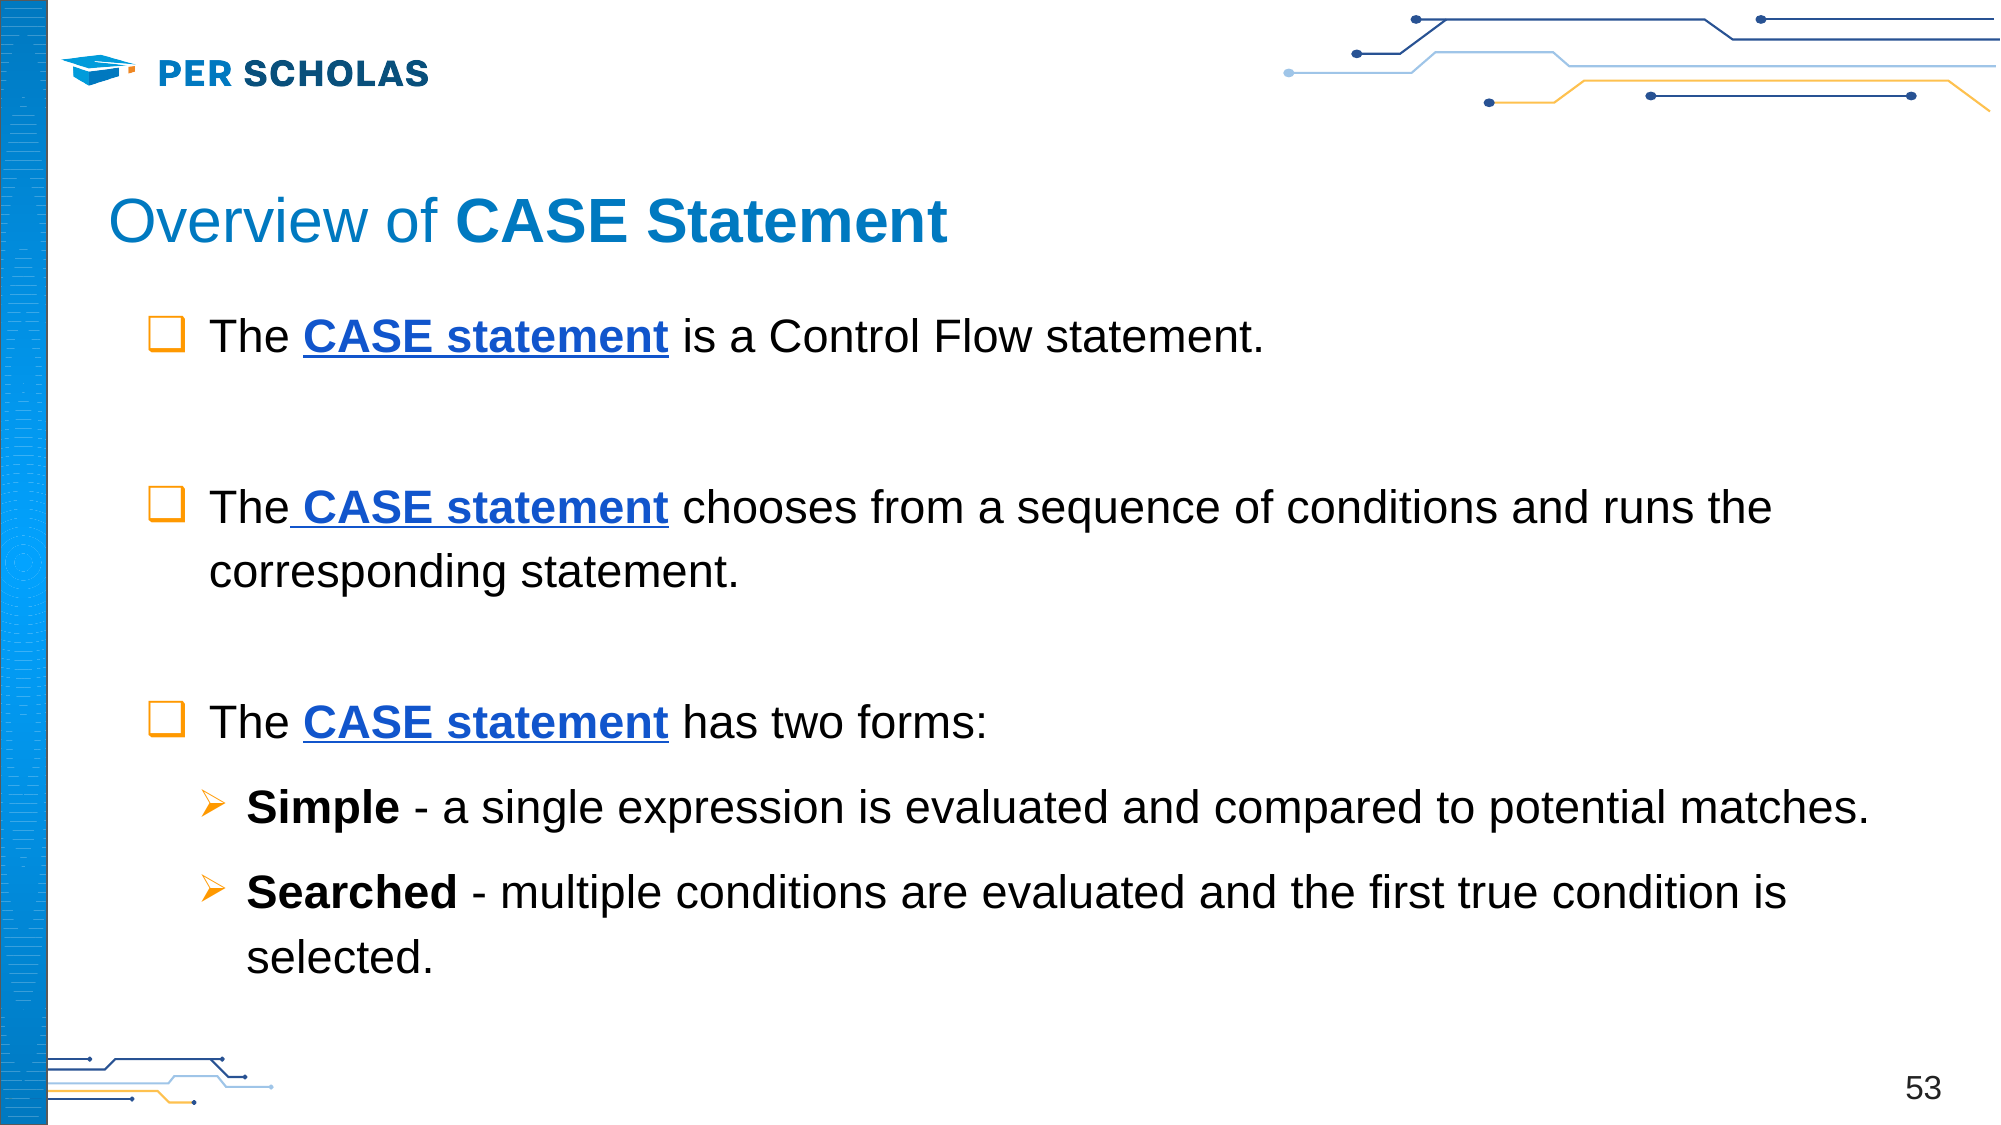

# Overview of CASE Statement
The CASE statement is a Control Flow statement.

The CASE statement chooses from a sequence of conditions and runs the corresponding statement.

The CASE statement has two forms:
Simple - a single expression is evaluated and compared to potential matches.
Searched - multiple conditions are evaluated and the first true condition is selected.

53